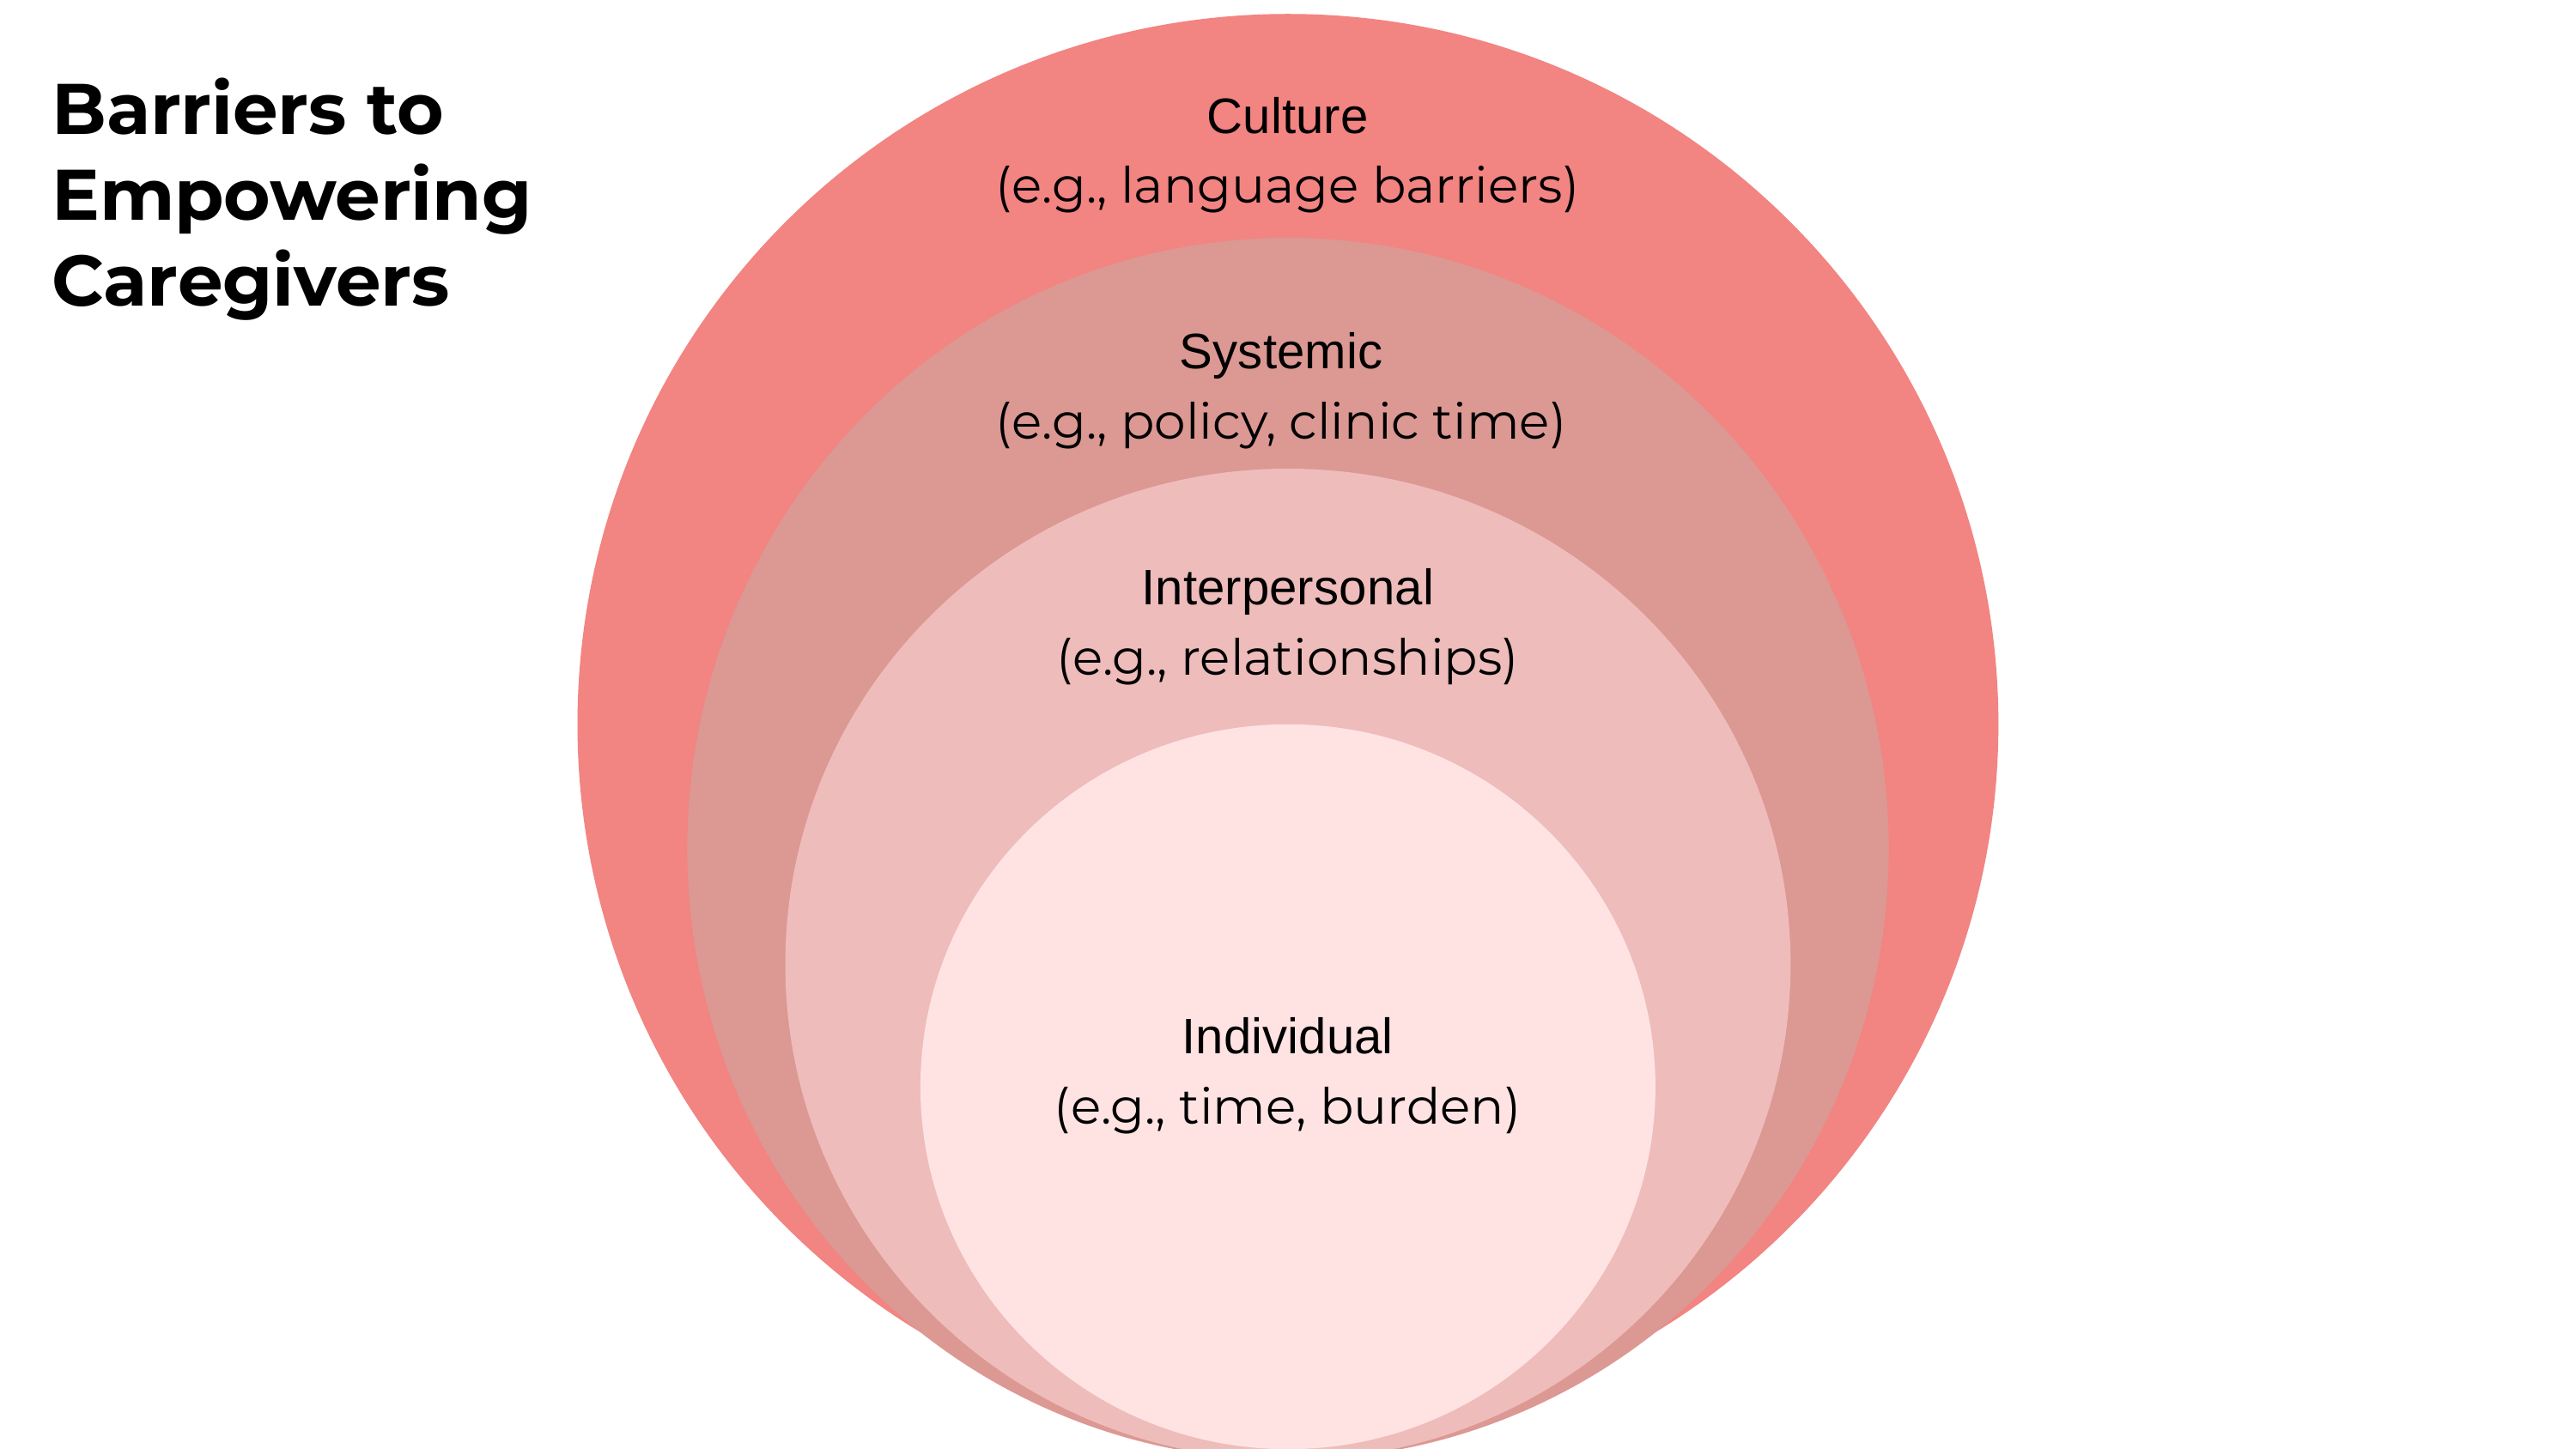

Barriers to Empowering Caregivers
Culture
(e.g., language barriers)

Systemic
(e.g., policy, clinic time)

Interpersonal
(e.g., relationships)

Individual
(e.g., time, burden)